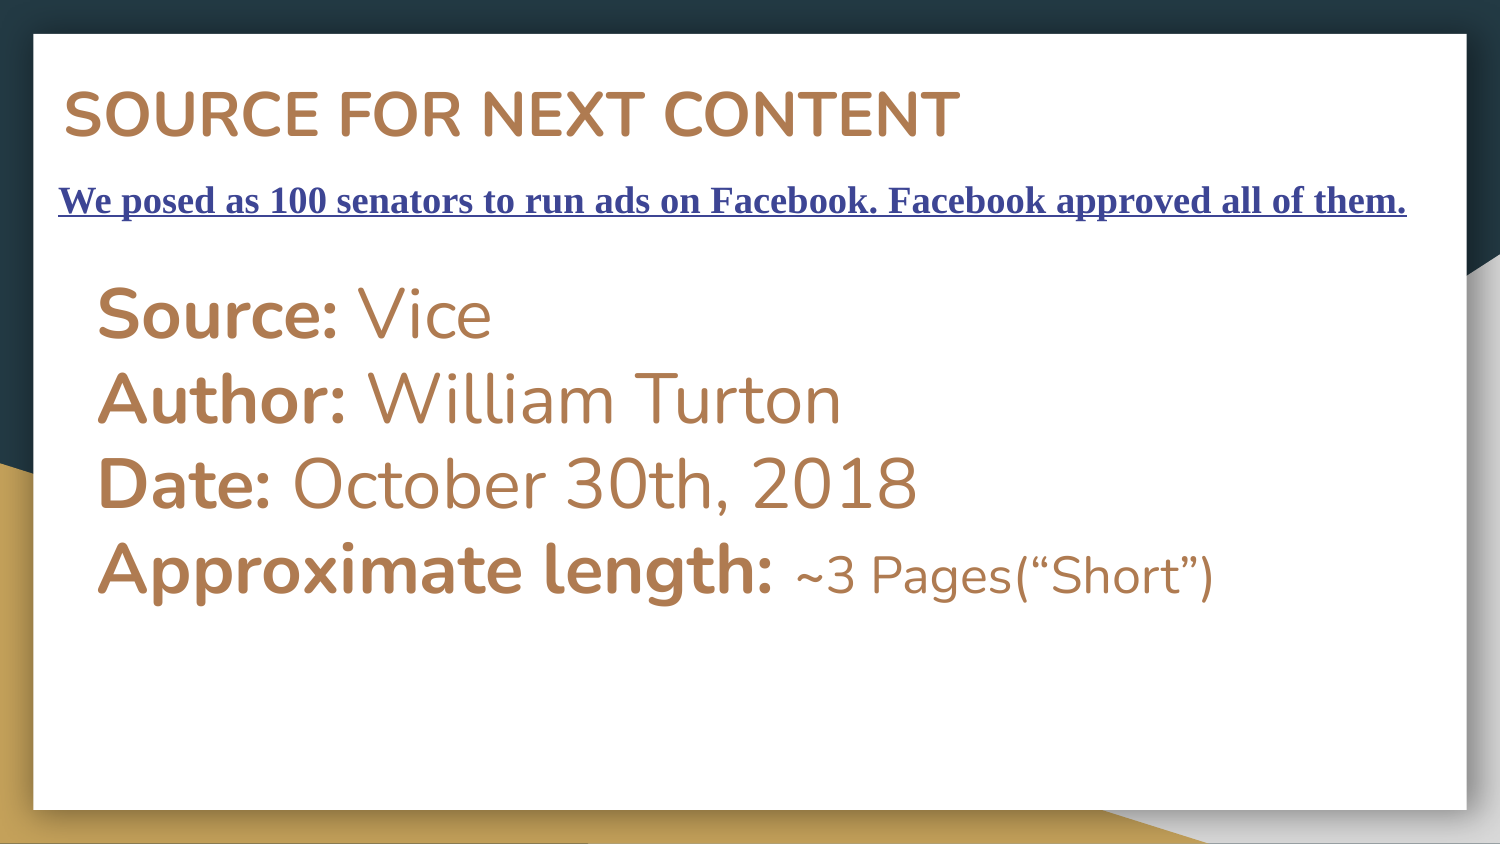

# SOURCE FOR NEXT CONTENT
We posed as 100 senators to run ads on Facebook. Facebook approved all of them.

Source: Vice
Author: William Turton
Date: October 30th, 2018
Approximate length: ~3 Pages(“Short”)